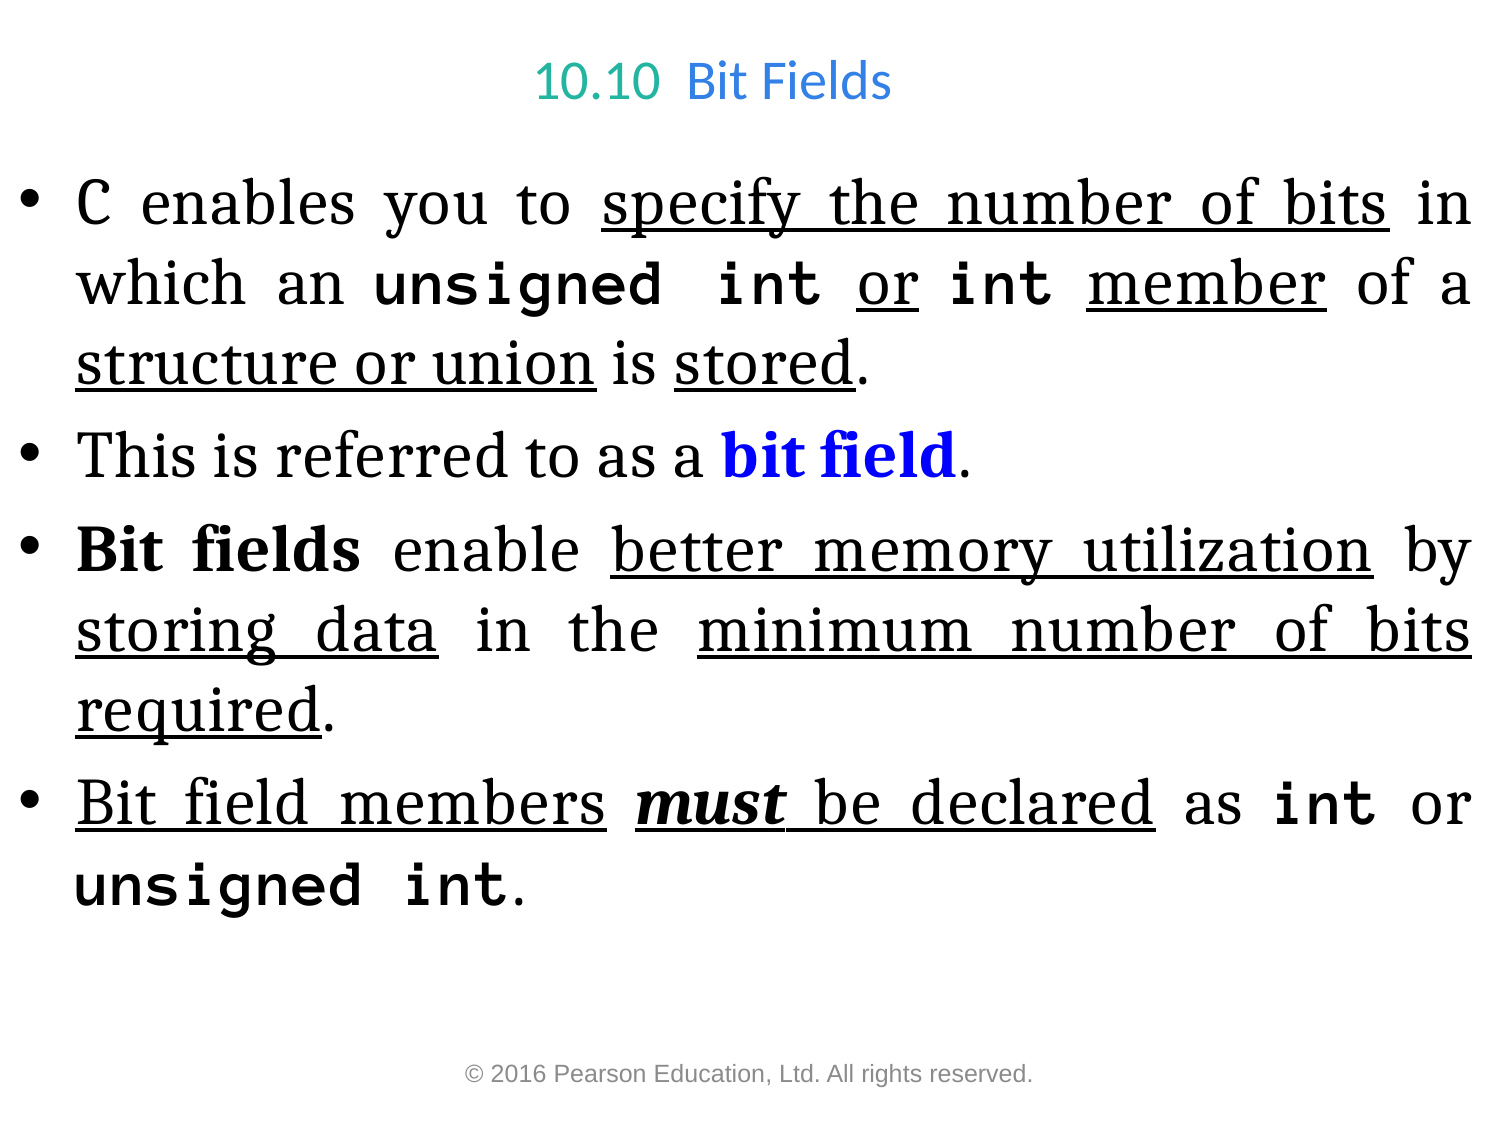

# 10.10  Bit Fields
C enables you to specify the number of bits in which an unsigned int or int member of a structure or union is stored.
This is referred to as a bit field.
Bit fields enable better memory utilization by storing data in the minimum number of bits required.
Bit field members must be declared as int or unsigned int.
© 2016 Pearson Education, Ltd. All rights reserved.